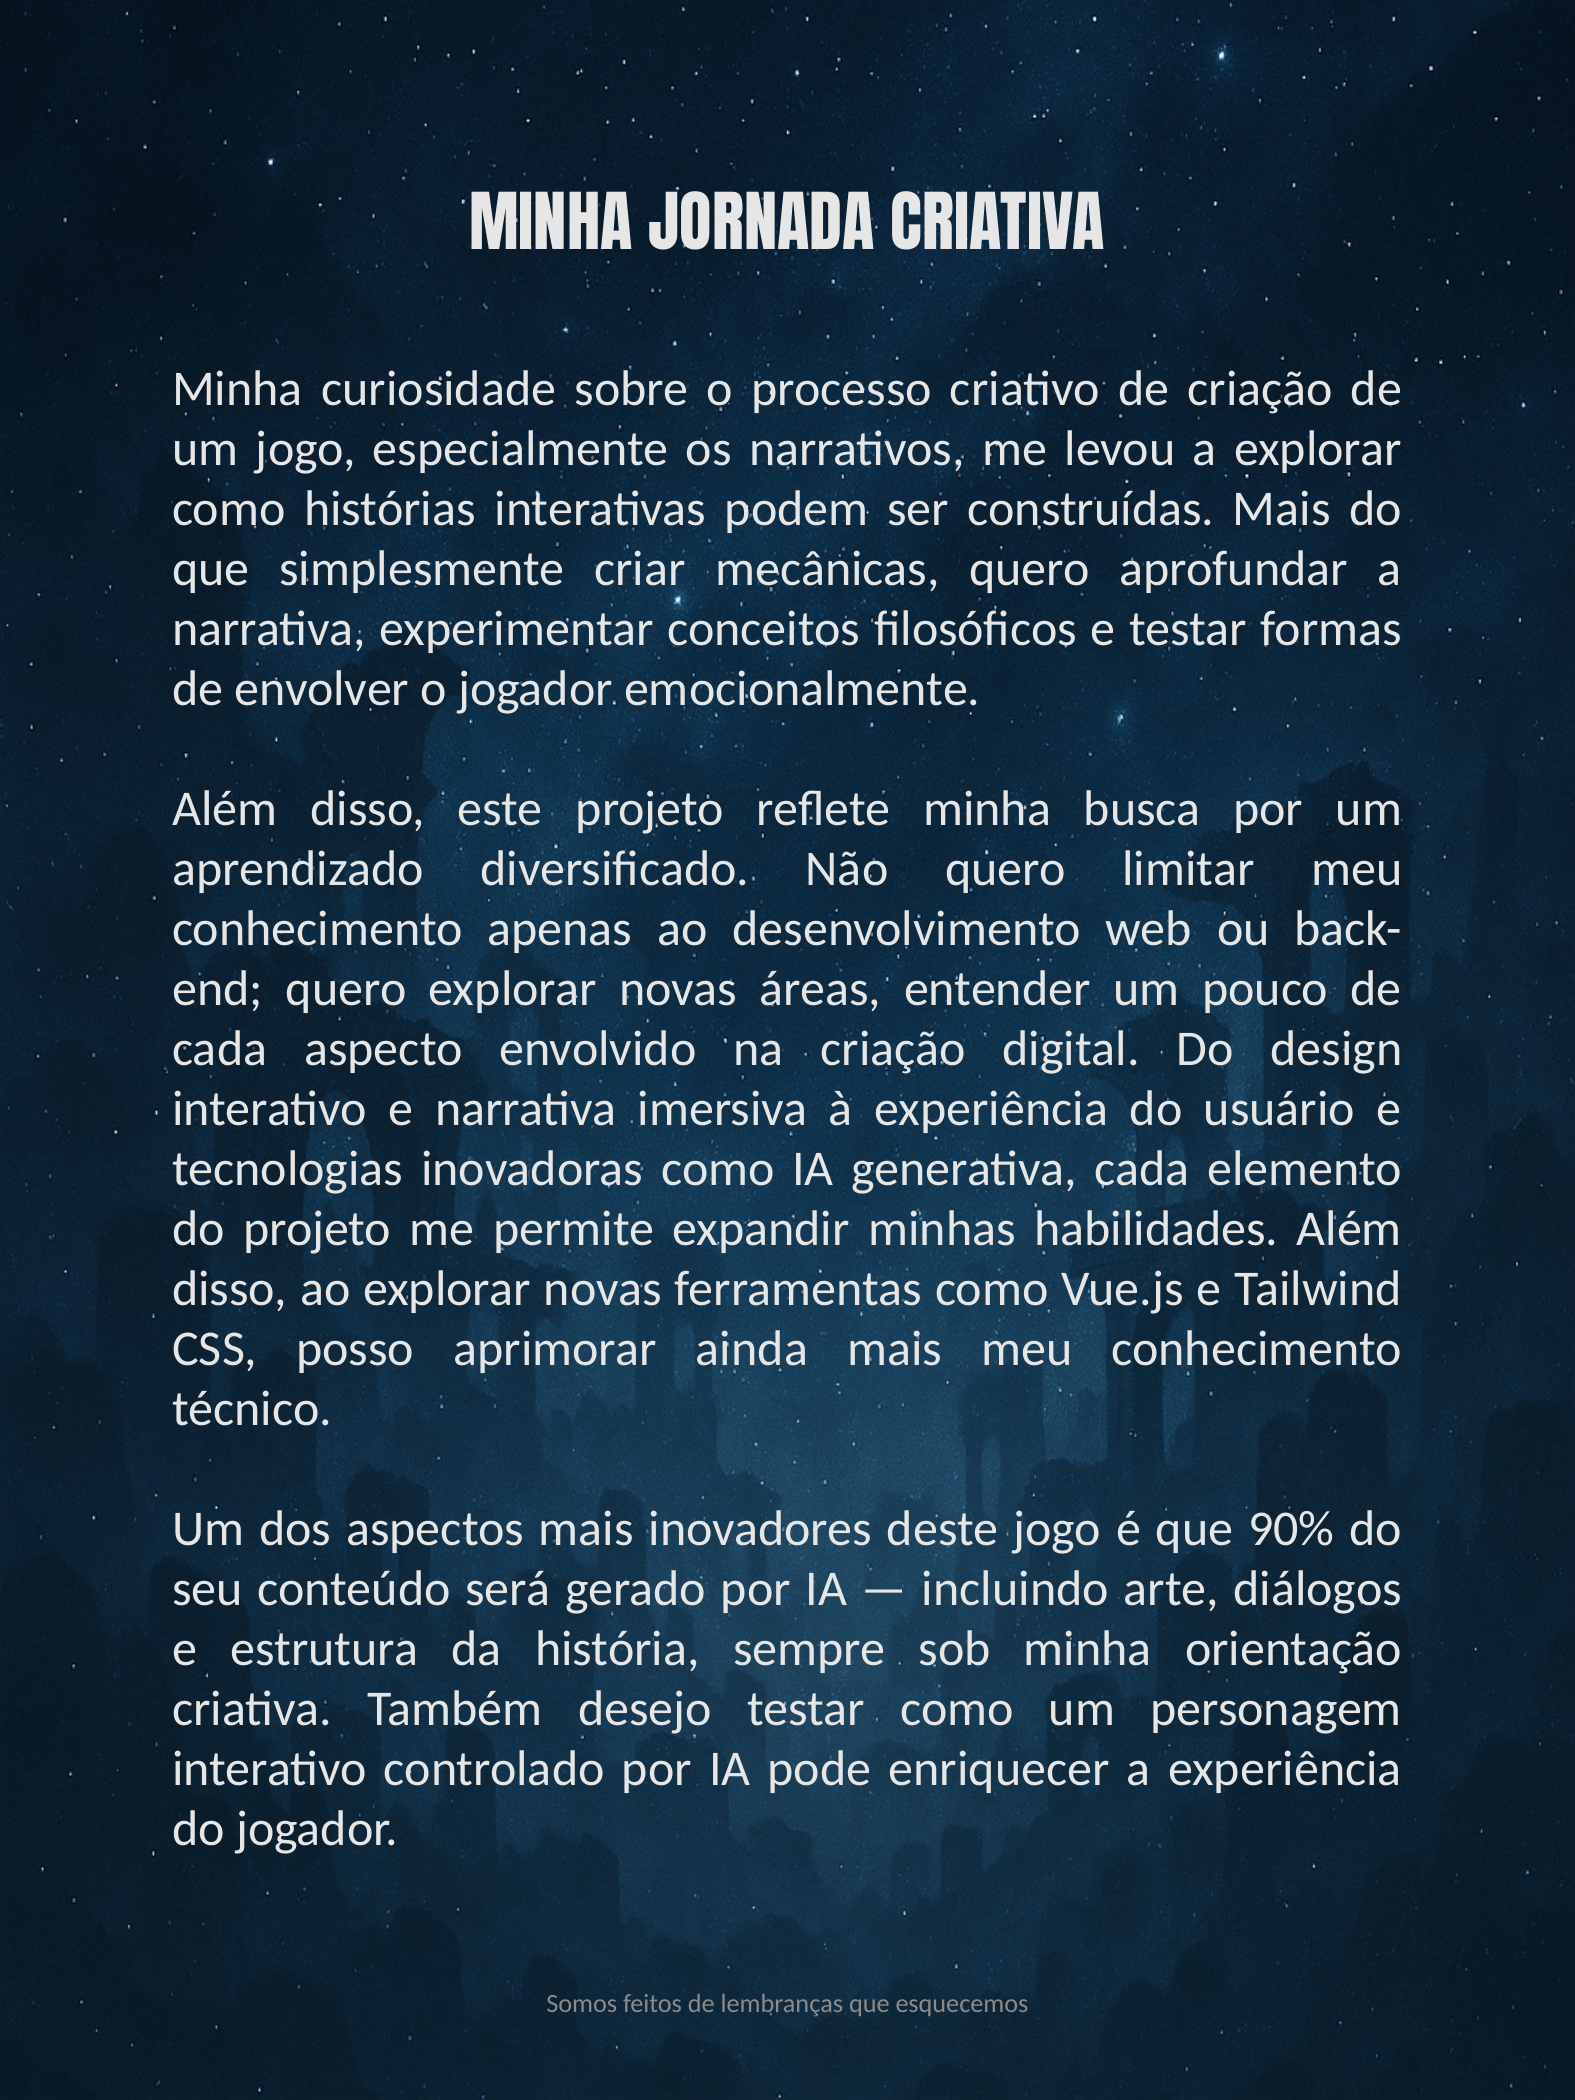

MINHA JORNADA CRIATIVA
Minha curiosidade sobre o processo criativo de criação de um jogo, especialmente os narrativos, me levou a explorar como histórias interativas podem ser construídas. Mais do que simplesmente criar mecânicas, quero aprofundar a narrativa, experimentar conceitos filosóficos e testar formas de envolver o jogador emocionalmente.

Além disso, este projeto reflete minha busca por um aprendizado diversificado. Não quero limitar meu conhecimento apenas ao desenvolvimento web ou back-end; quero explorar novas áreas, entender um pouco de cada aspecto envolvido na criação digital. Do design interativo e narrativa imersiva à experiência do usuário e tecnologias inovadoras como IA generativa, cada elemento do projeto me permite expandir minhas habilidades. Além disso, ao explorar novas ferramentas como Vue.js e Tailwind CSS, posso aprimorar ainda mais meu conhecimento técnico.

Um dos aspectos mais inovadores deste jogo é que 90% do seu conteúdo será gerado por IA — incluindo arte, diálogos e estrutura da história, sempre sob minha orientação criativa. Também desejo testar como um personagem interativo controlado por IA pode enriquecer a experiência do jogador.
Somos feitos de lembranças que esquecemos
2